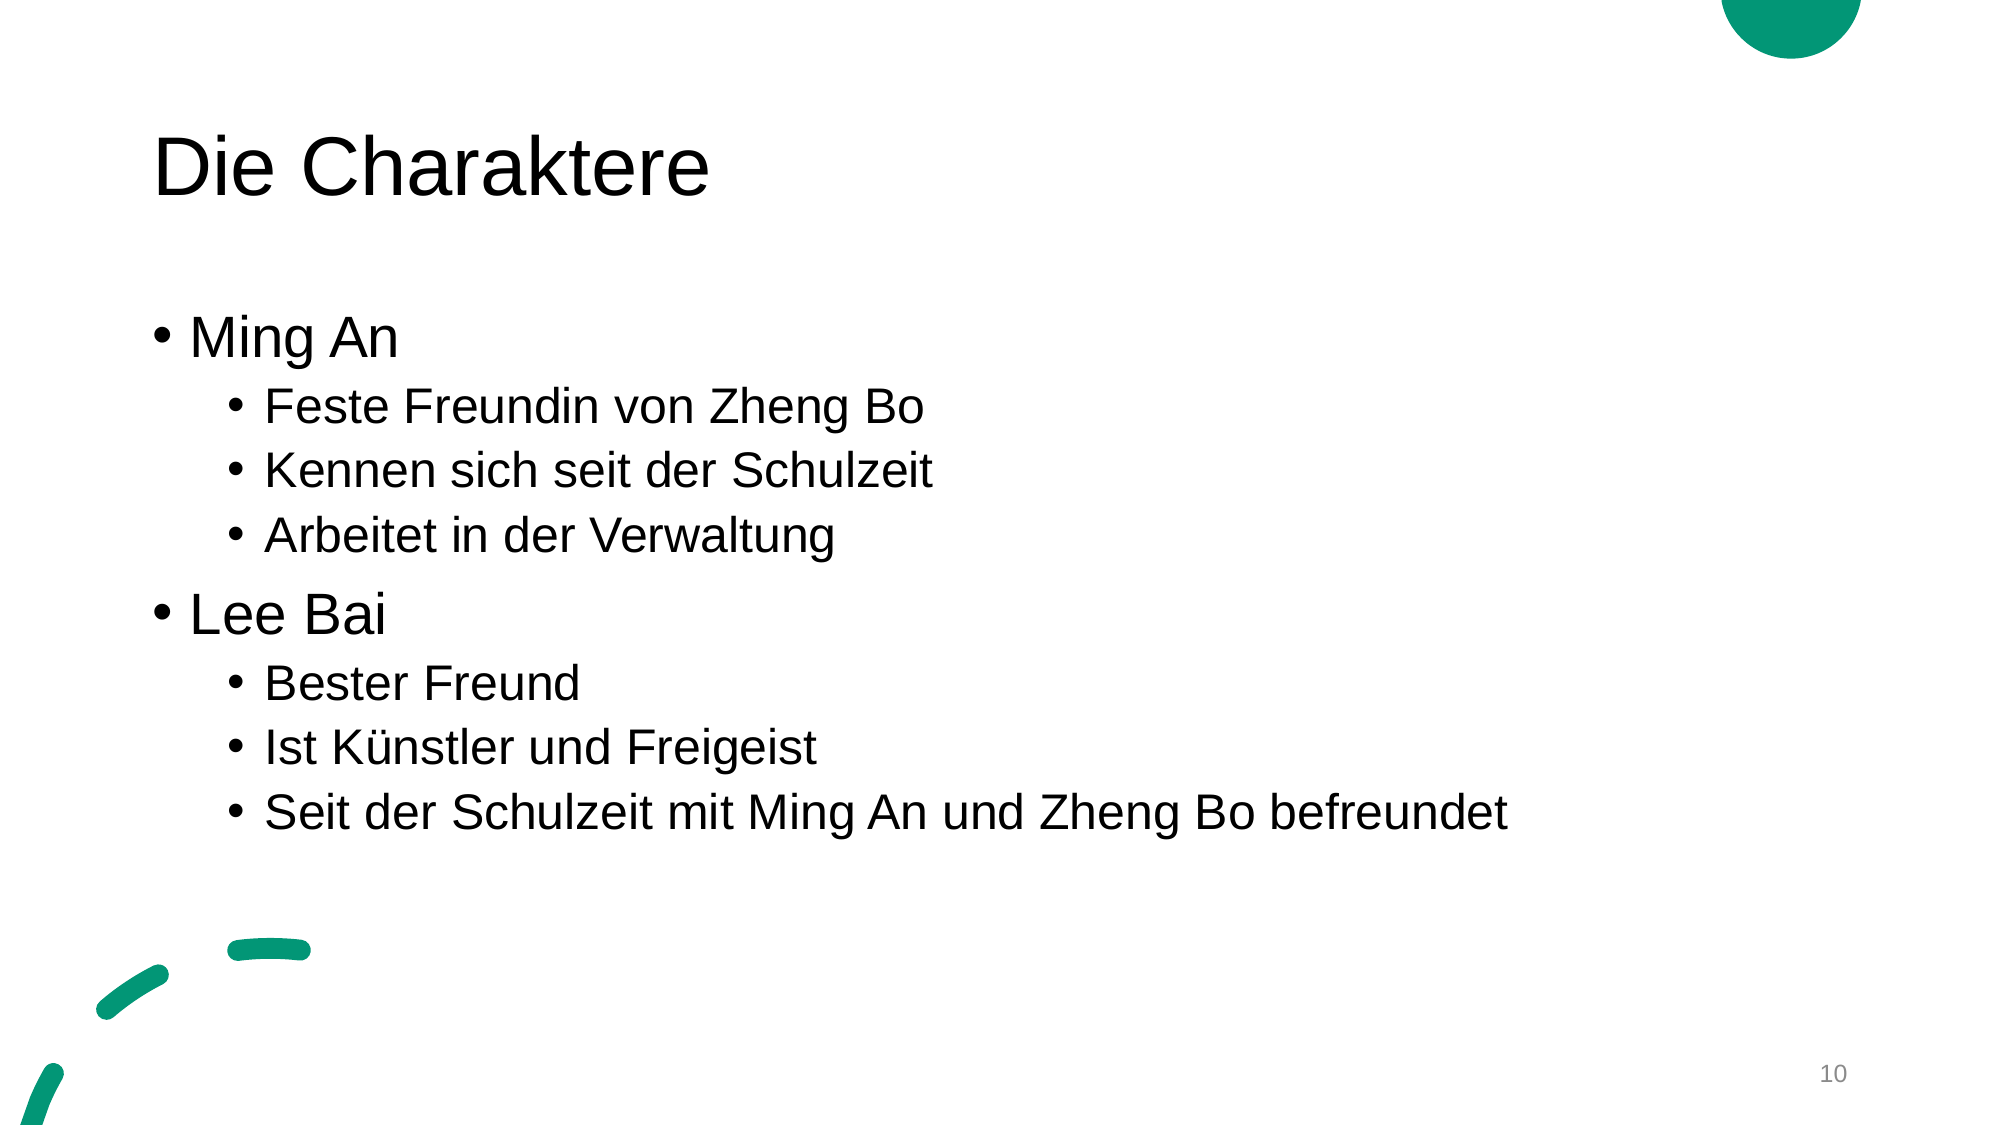

# Die Charaktere
Ming An
Feste Freundin von Zheng Bo
Kennen sich seit der Schulzeit
Arbeitet in der Verwaltung
Lee Bai
Bester Freund
Ist Künstler und Freigeist
Seit der Schulzeit mit Ming An und Zheng Bo befreundet
10